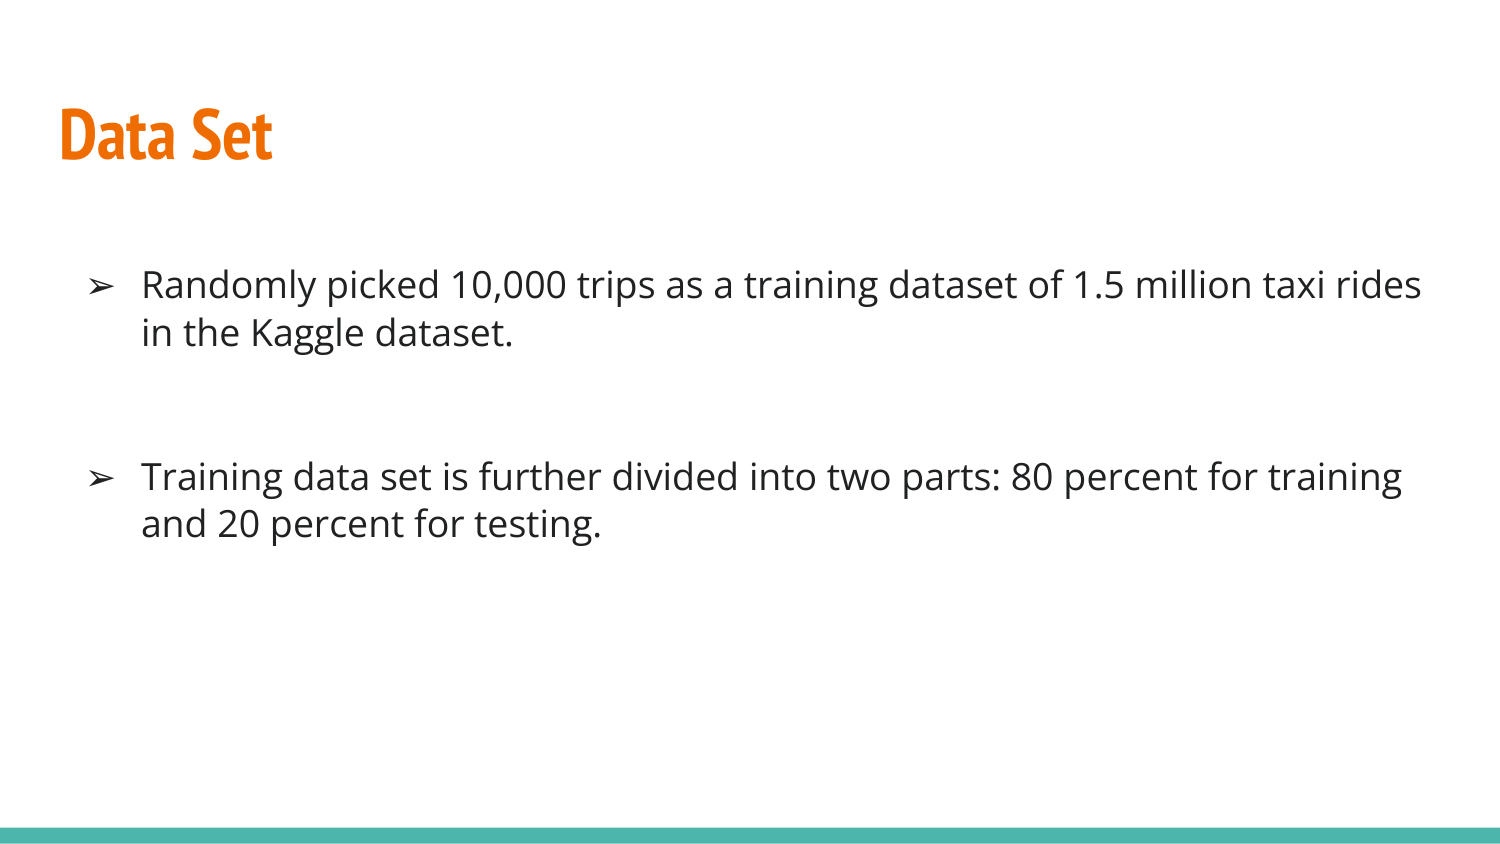

# Data Set

Randomly picked 10,000 trips as a training dataset of 1.5 million taxi rides in the Kaggle dataset.

Training data set is further divided into two parts: 80 percent for training and 20 percent for testing.